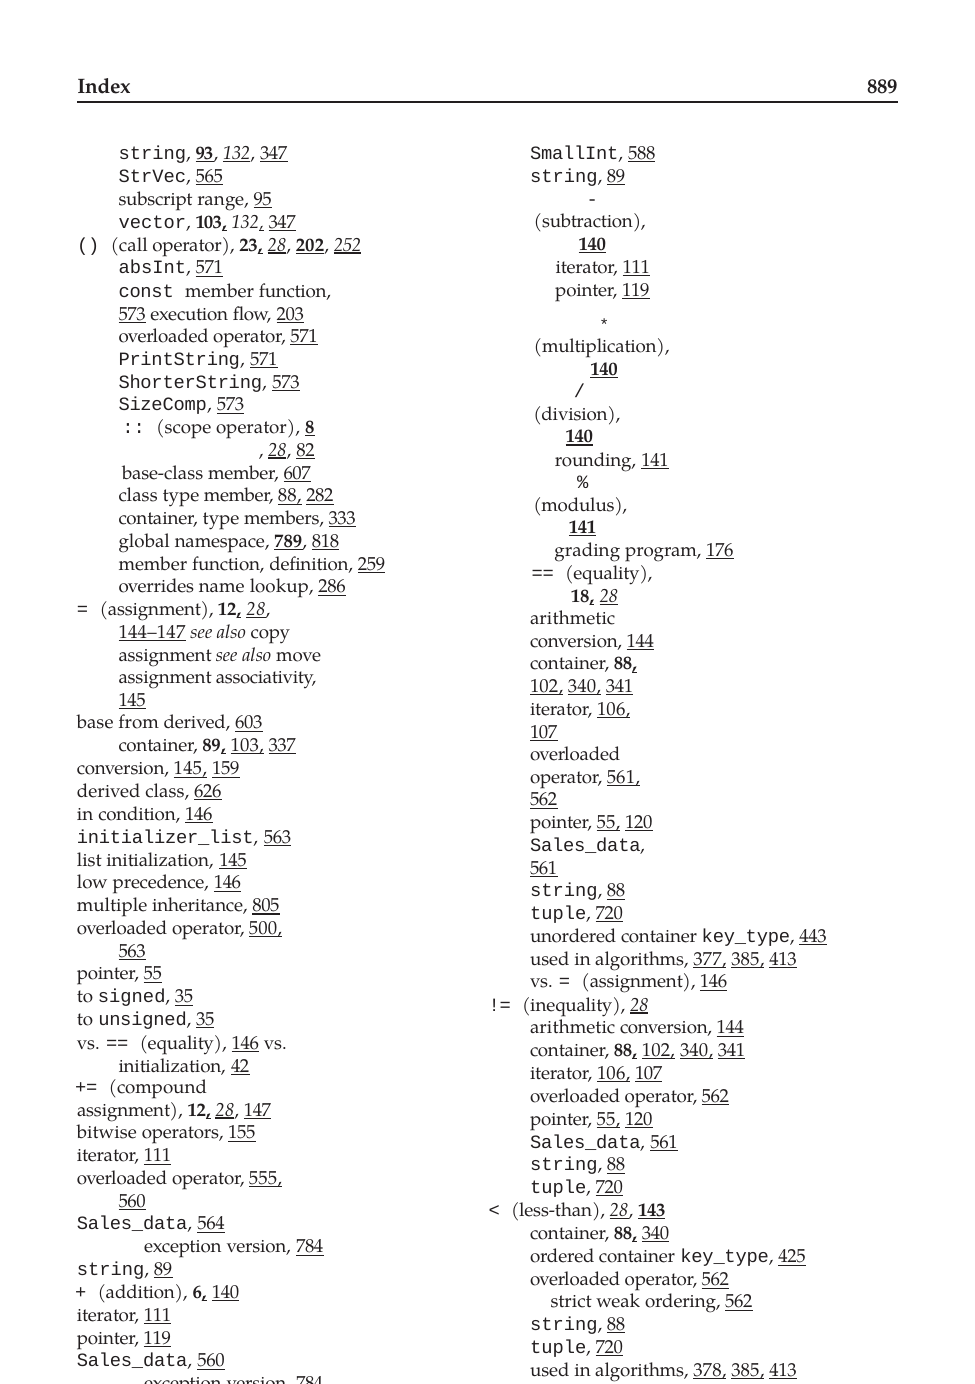

Index
889

SmallInt, 588
string, 89
- (subtraction), 140
iterator, 111
pointer, 119
* (multiplication), 140
/ (division), 140
rounding, 141
% (modulus), 141
grading program, 176
== (equality), 18, 28
arithmetic conversion, 144
container, 88, 102, 340, 341
iterator, 106, 107
overloaded operator, 561, 562
pointer, 55, 120
Sales_data, 561
string, 88
tuple, 720
unordered container key_type, 443 used in algorithms, 377, 385, 413
vs. = (assignment), 146
!= (inequality), 28
arithmetic conversion, 144
container, 88, 102, 340, 341
iterator, 106, 107
overloaded operator, 562
pointer, 55, 120
Sales_data, 561
string, 88
tuple, 720
< (less-than), 28, 143
container, 88, 340
ordered container key_type, 425 overloaded operator, 562
strict weak ordering, 562
string, 88
tuple, 720
used in algorithms, 378, 385, 413
<= (less-than-or-equal), 12, 28, 143
container, 88, 340
string, 88
> (greater-than), 28, 143
container, 88, 340
string, 88
>= (greater-than-or-equal), 28, 143
container, 88, 340
string, 88
>> (input operator), 8, 28
as condition, 15, 86, 312
chained-input, 8
string, 93, 132, 347
StrVec, 565
subscript range, 95
vector, 103, 132, 347
() (call operator), 23, 28, 202, 252
absInt, 571
const member function, 573 execution flow, 203
overloaded operator, 571
PrintString, 571
ShorterString, 573
SizeComp, 573
:: (scope operator), 8, 28, 82
base-class member, 607
class type member, 88, 282 container, type members, 333
global namespace, 789, 818 member function, definition, 259 overrides name lookup, 286
= (assignment), 12, 28, 144–147 see also copy assignment see also move assignment associativity, 145
base from derived, 603 container, 89, 103, 337
conversion, 145, 159
derived class, 626
in condition, 146
initializer_list, 563
list initialization, 145
low precedence, 146
multiple inheritance, 805
overloaded operator, 500, 563
pointer, 55
to signed, 35
to unsigned, 35
vs. == (equality), 146 vs. initialization, 42
+= (compound assignment), 12, 28, 147
bitwise operators, 155
iterator, 111
overloaded operator, 555, 560
Sales_data, 564
exception version, 784
string, 89
+ (addition), 6, 140
iterator, 111
pointer, 119
Sales_data, 560
exception version, 784
Sales_item, 22